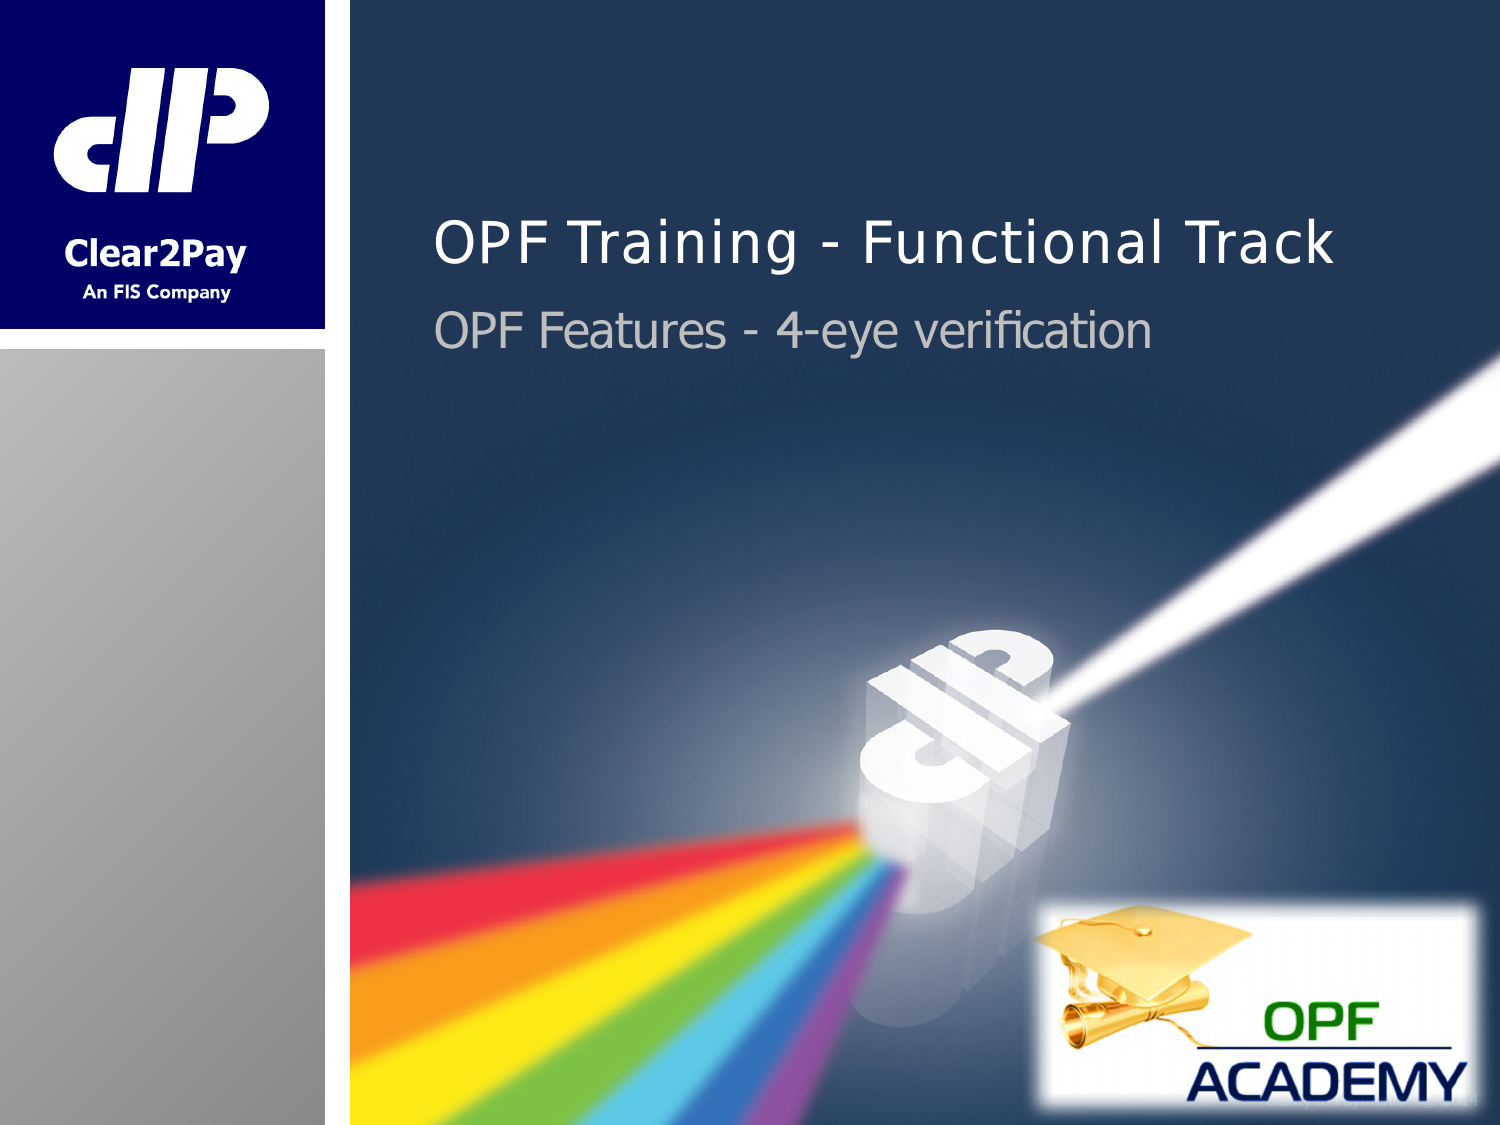

# OPF Training - Functional Track
OPF Features - 4-eye verification